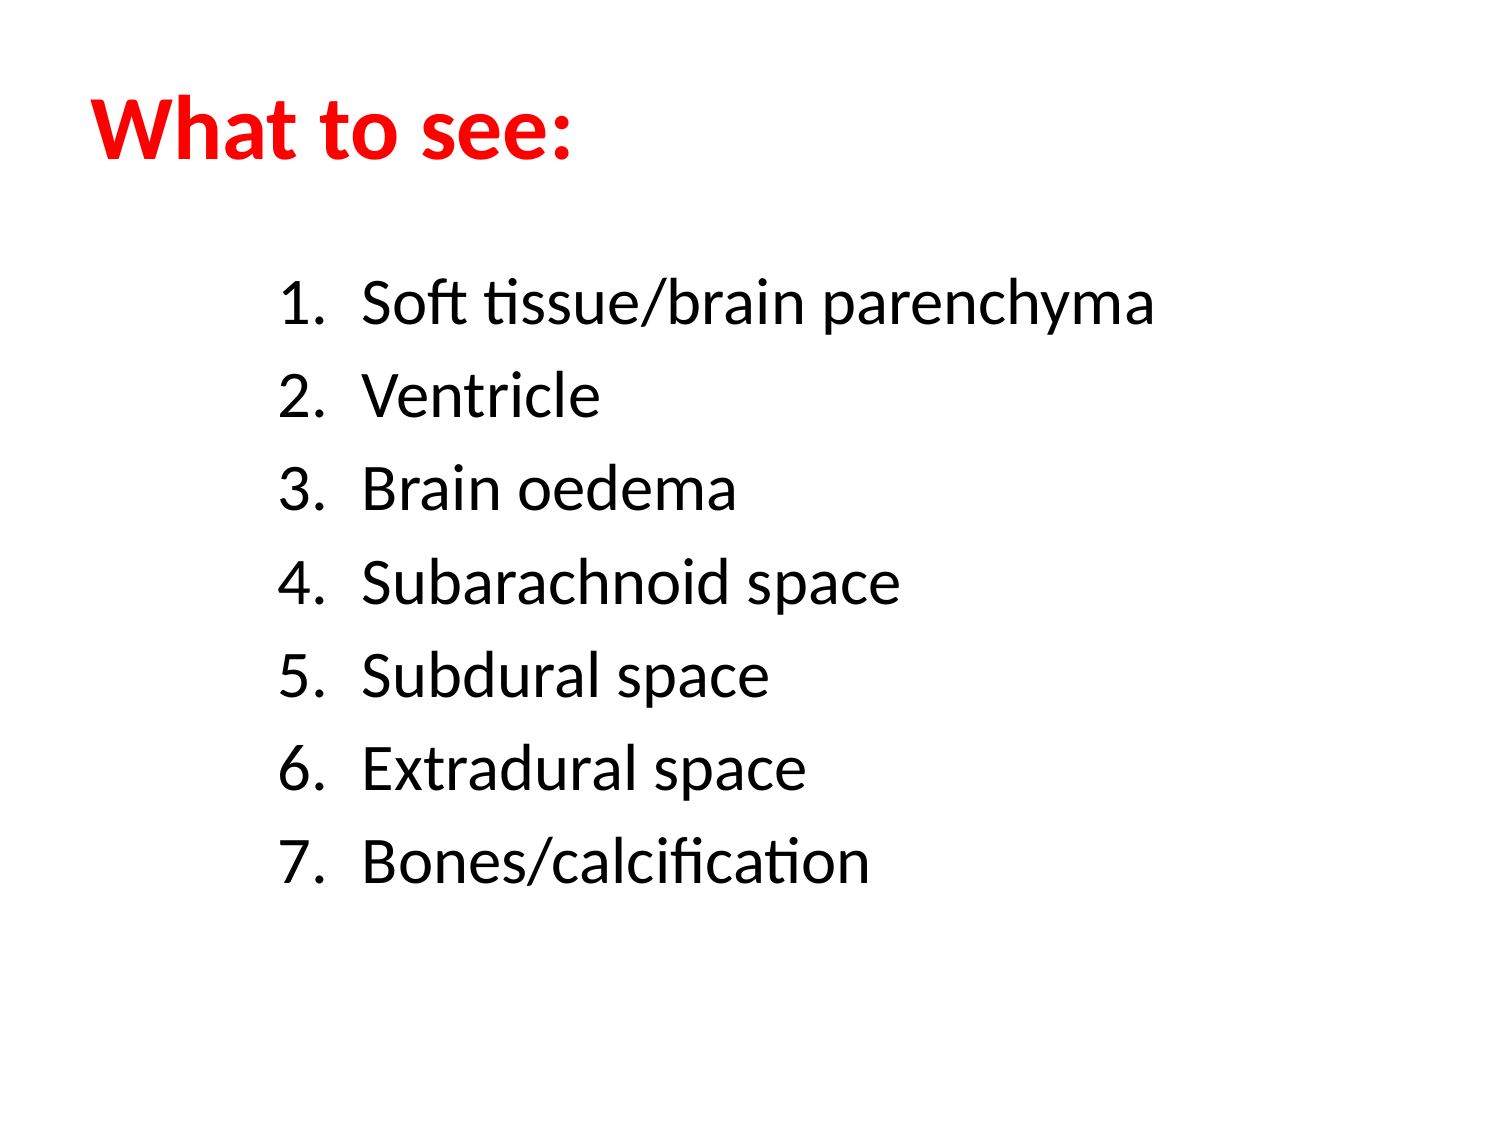

# What to see:
Soft tissue/brain parenchyma
Ventricle
Brain oedema
Subarachnoid space
Subdural space
Extradural space
Bones/calcification